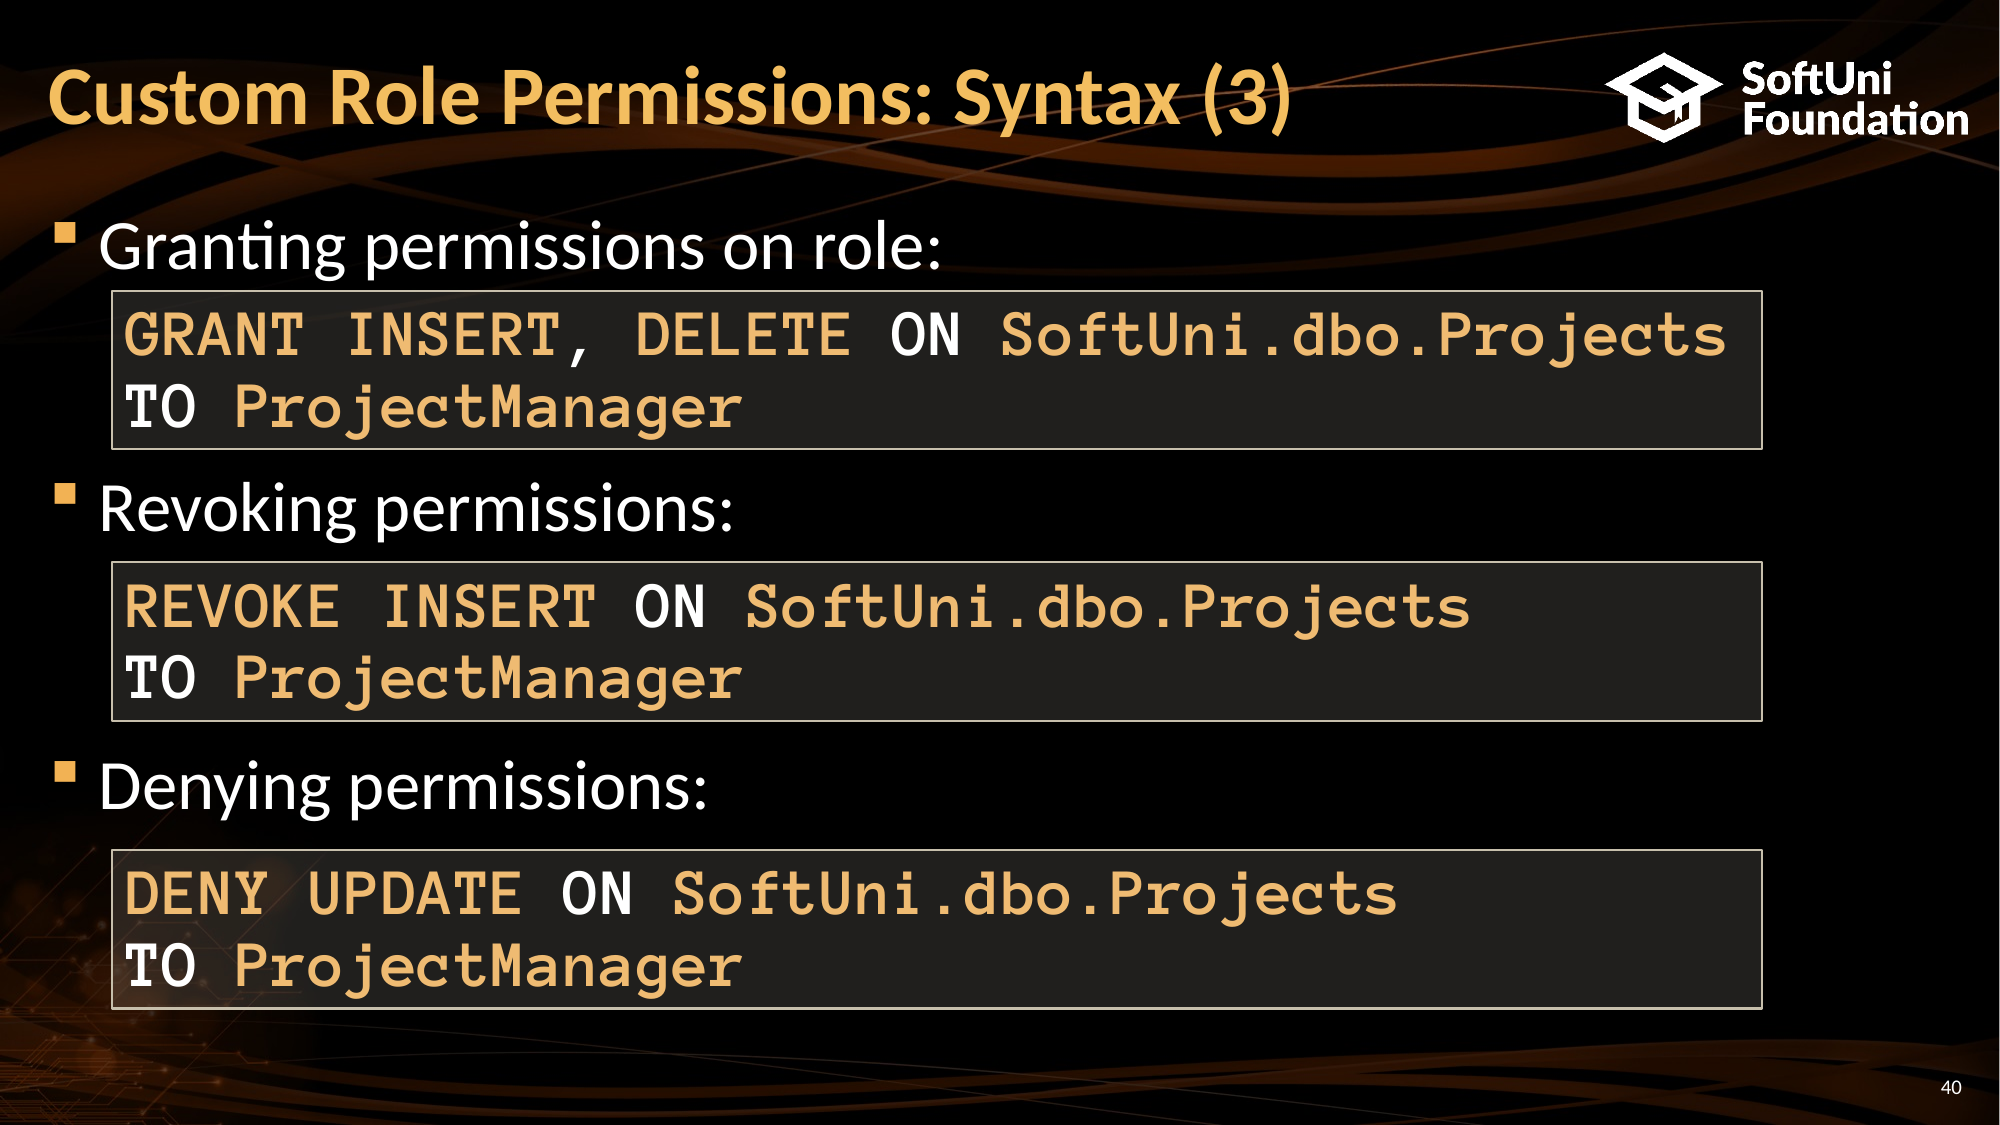

# Custom Role Permissions: Syntax (3)
Granting permissions on role:
Revoking permissions:
Denying permissions:

GRANT INSERT, DELETE ON SoftUni.dbo.Projects
TO ProjectManager
REVOKE INSERT ON SoftUni.dbo.Projects
TO ProjectManager
DENY UPDATE ON SoftUni.dbo.Projects
TO ProjectManager
40